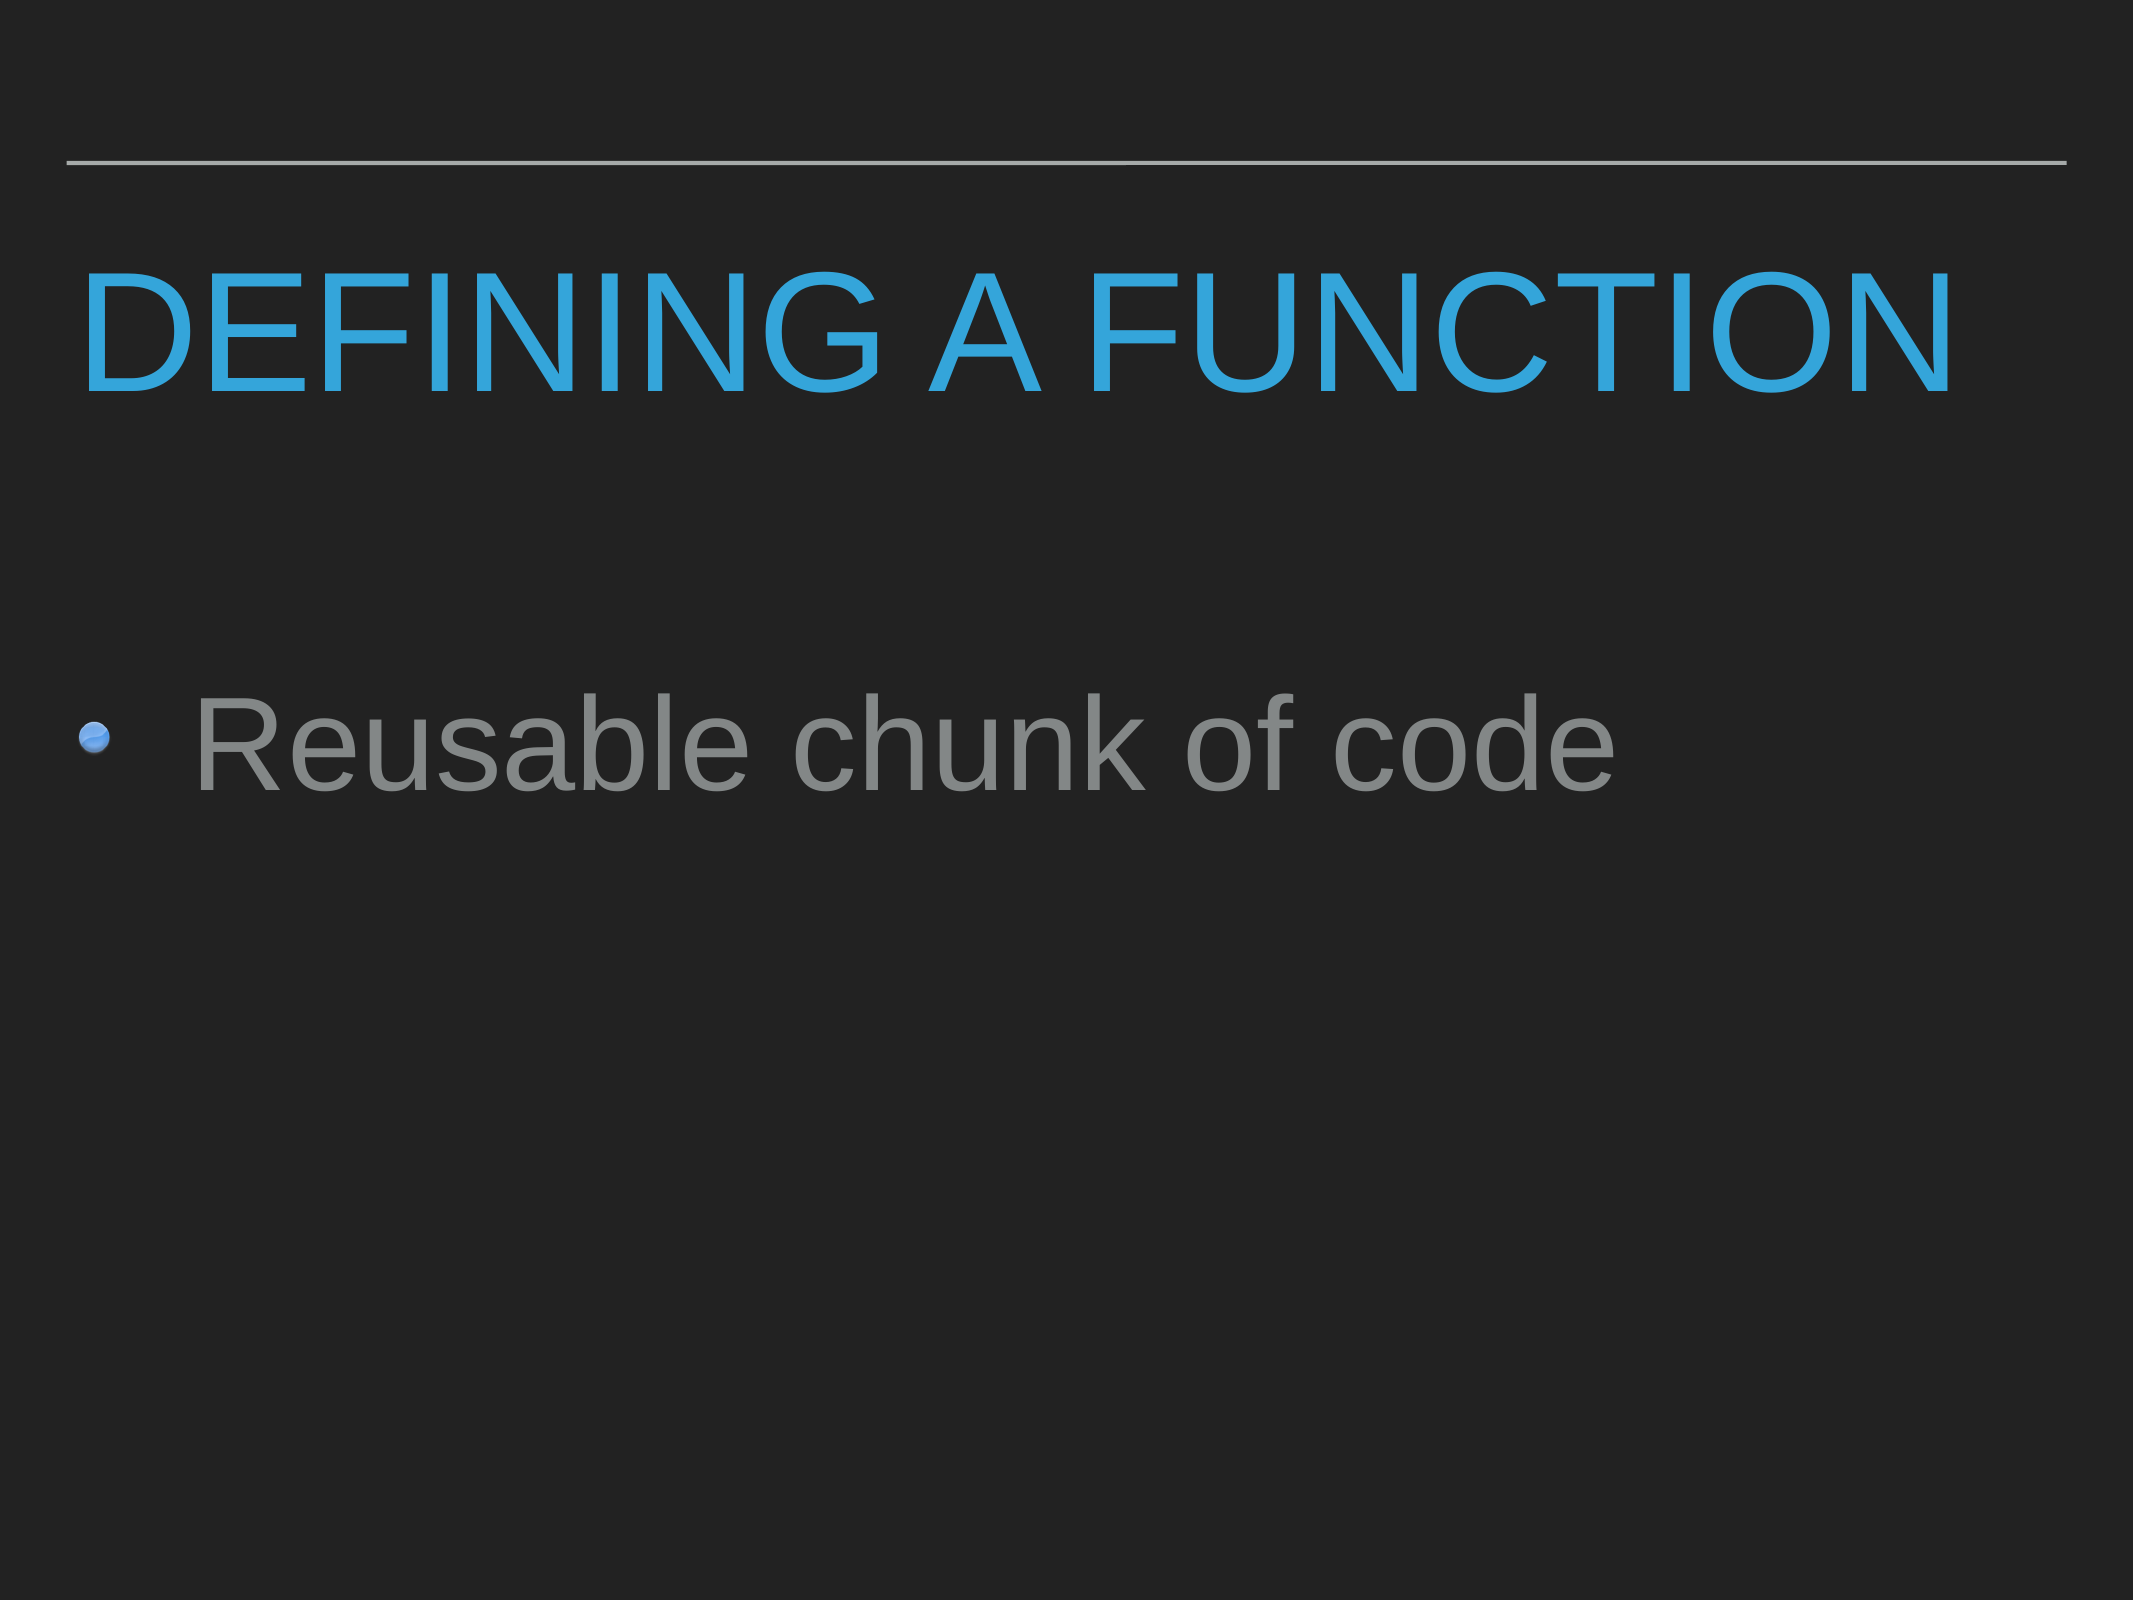

# Defining a Function
Reusable chunk of code